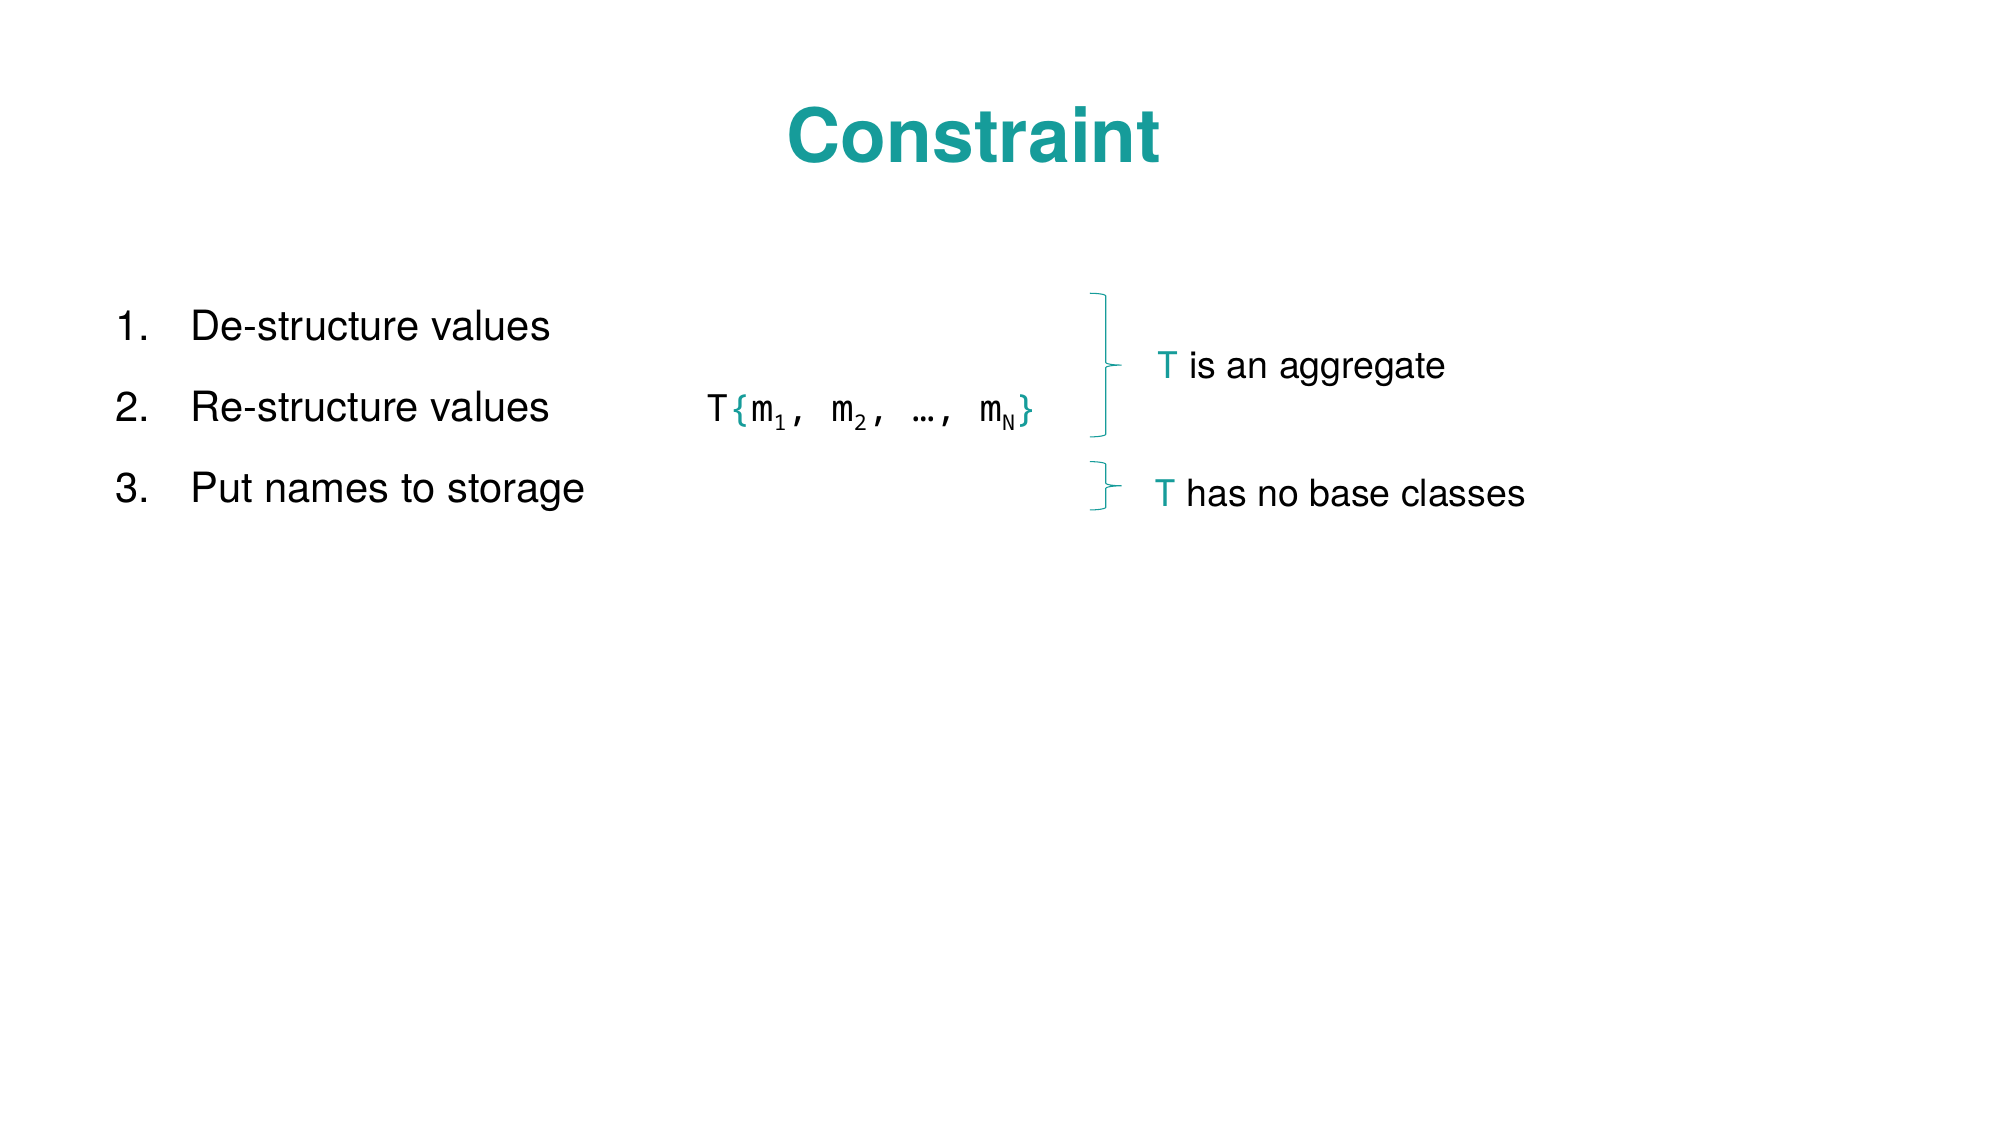

# Constraint
De-structure values
Re-structure values
Put names to storage

T is an aggregate
T{m1, m2, …, mN}

T has no base classes